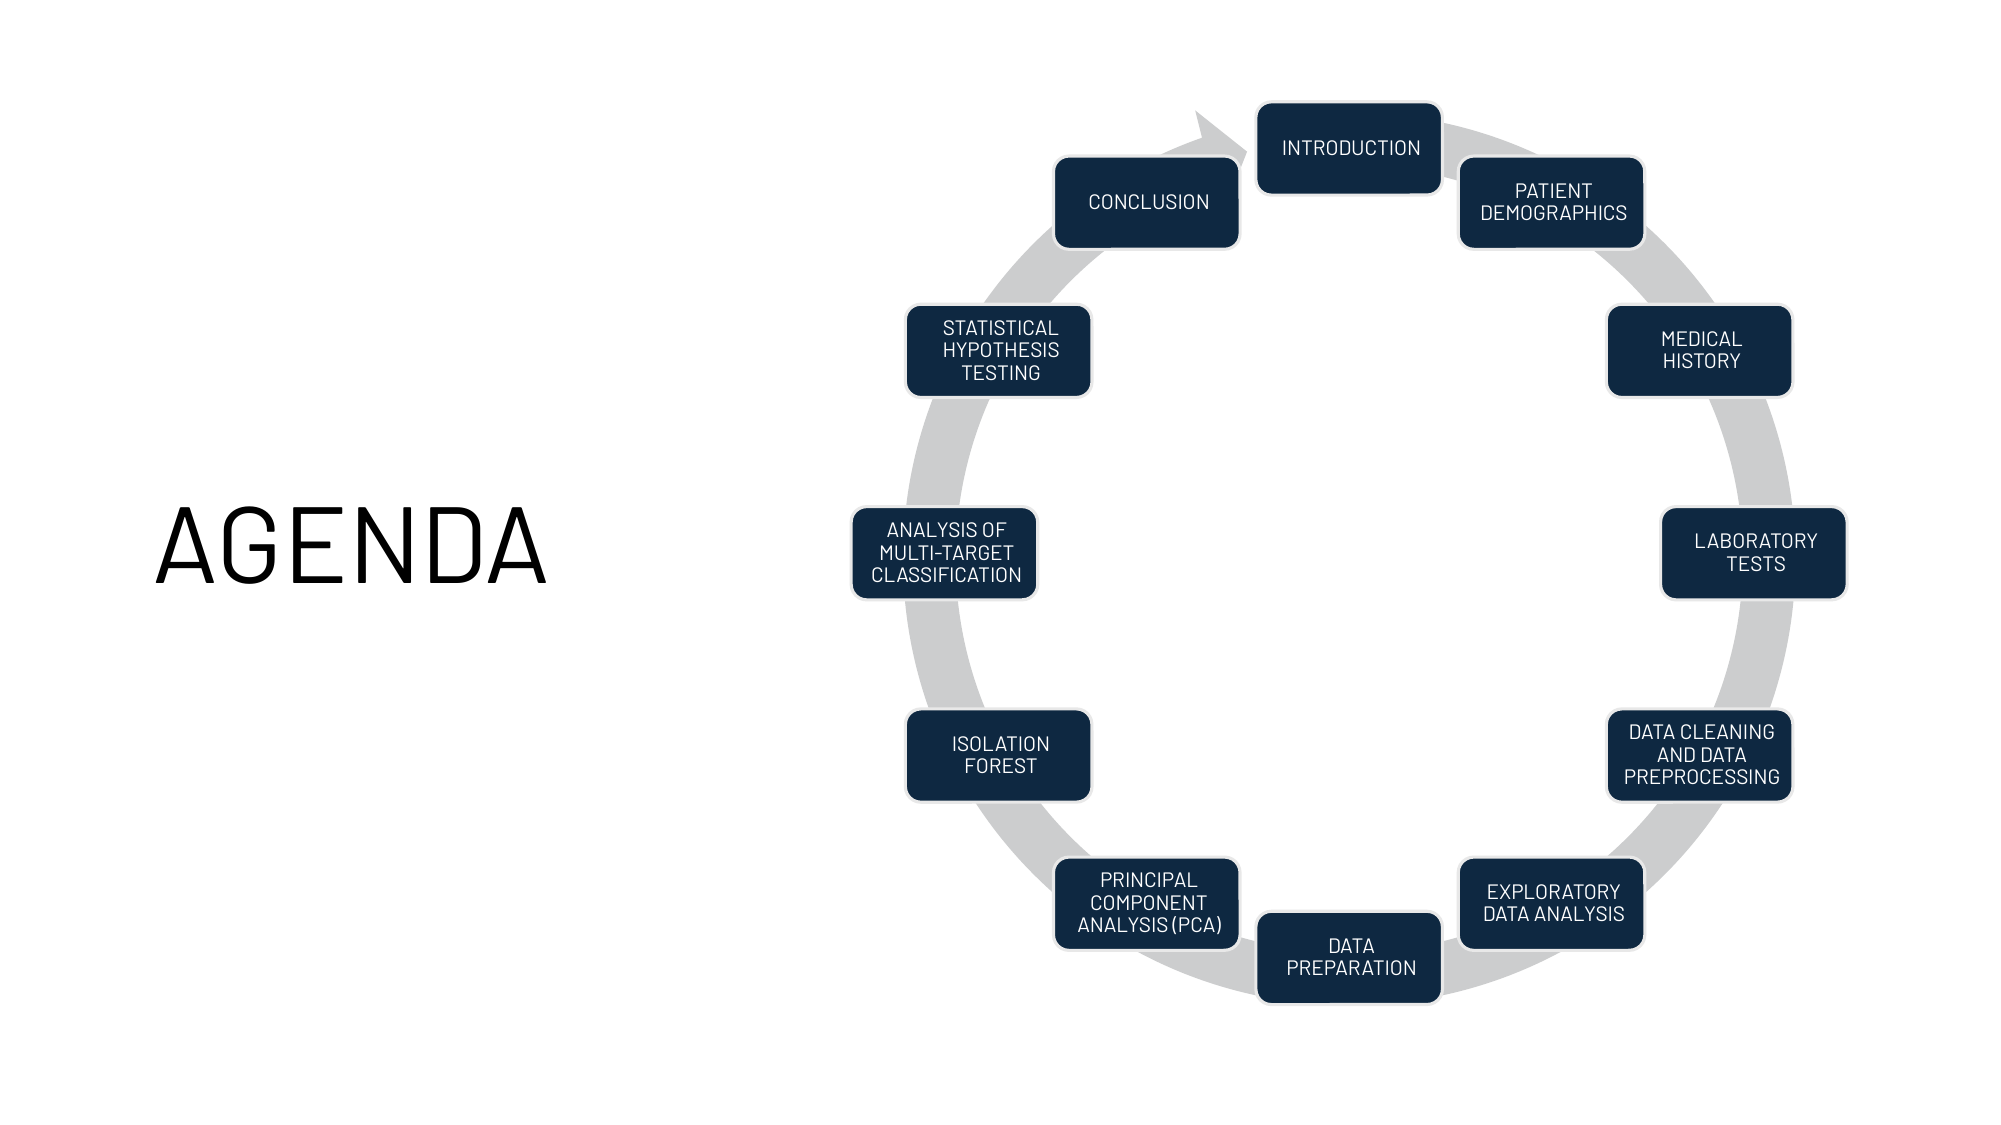

# AGENDA
INTRODUCTION
PATIENT DEMOGRAPHICS
MEDICAL HISTORY
LABORATORY TESTS
DATA CLEANING AND DATA PREPROCESSING
EXPLORATORY DATA ANALYSIS
DATA PREPARATION
PRINCIPAL COMPONENT ANALYSIS (PCA)
ISOLATION FOREST
ANALYSIS OF MULTI-TARGET CLASSIFICATION
STATISTICAL HYPOTHESIS TESTING
CONCLUSION